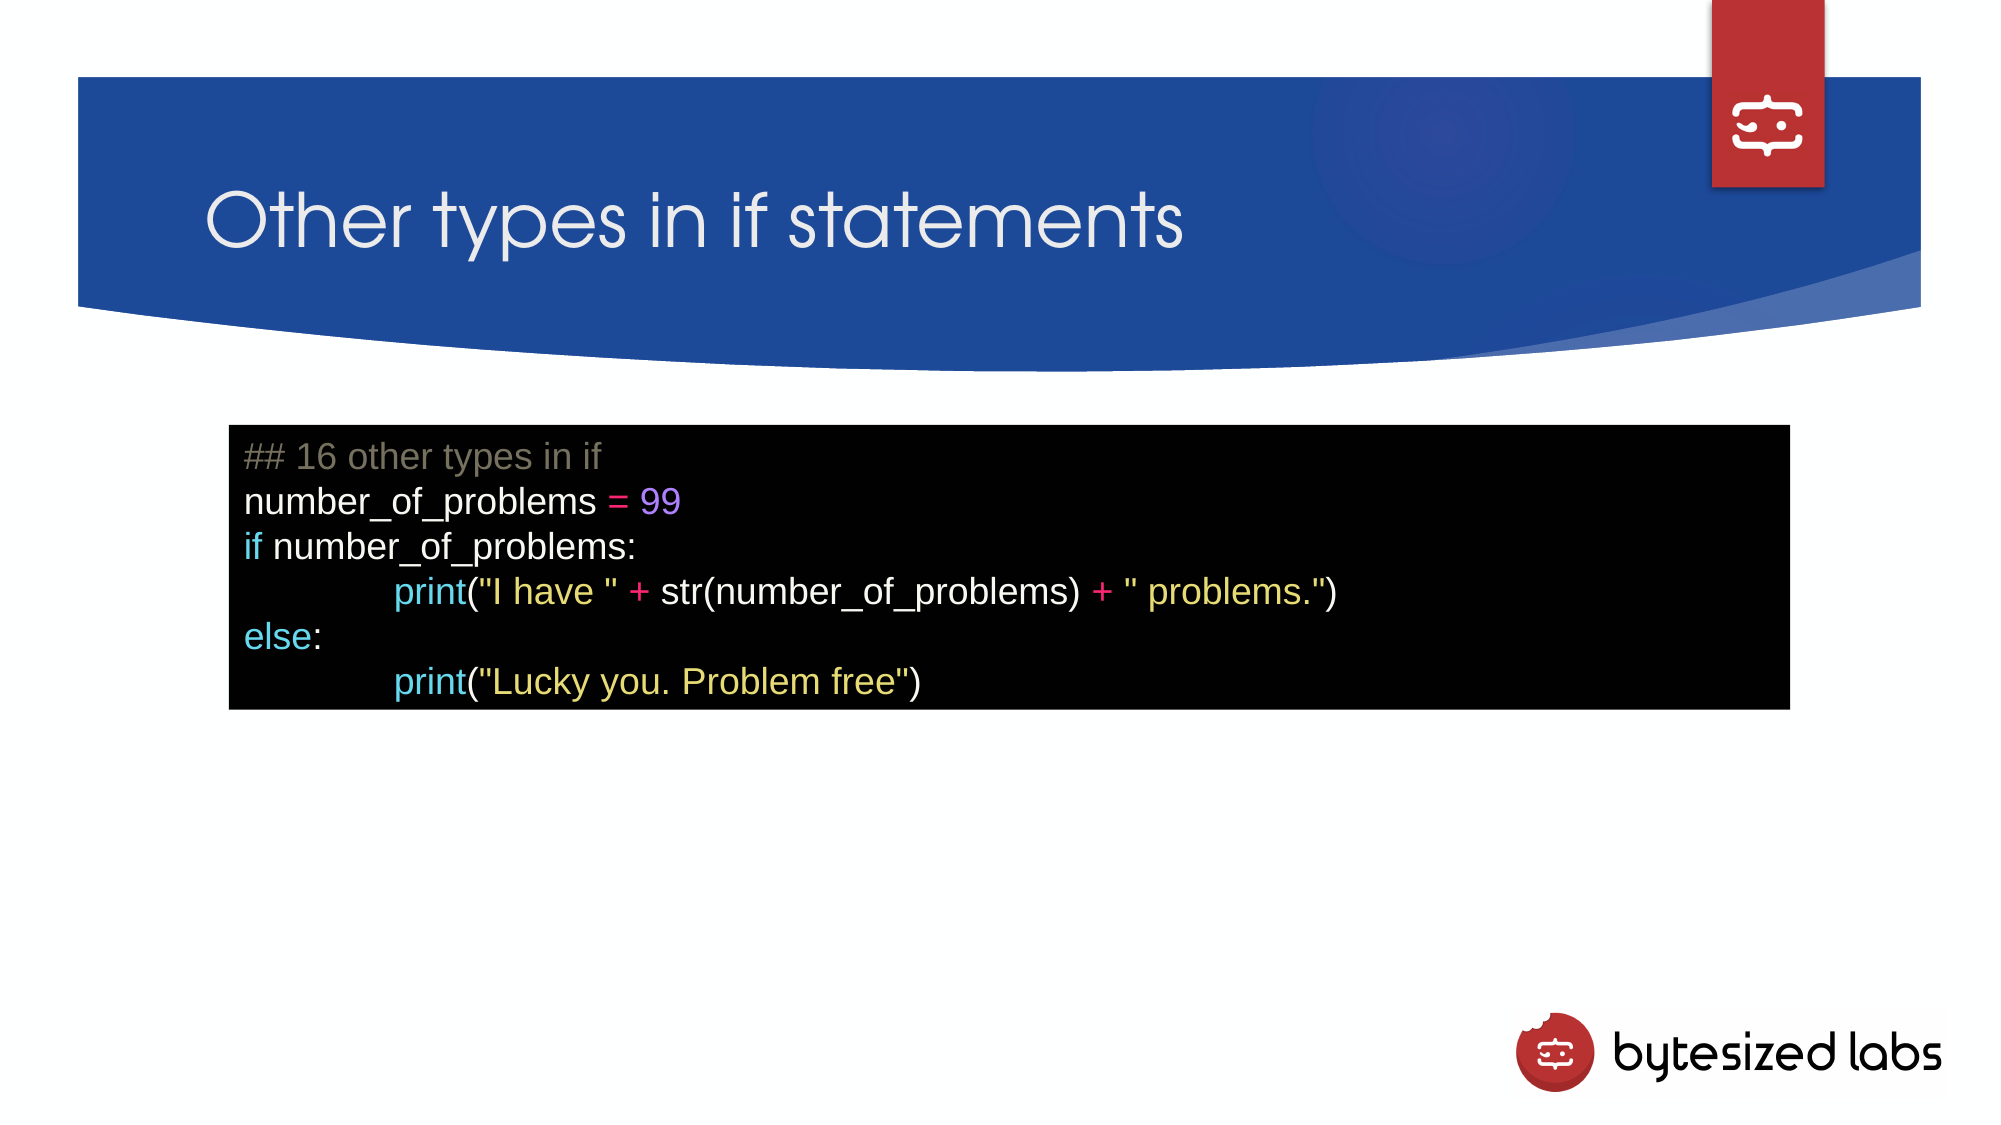

# Other types in if statements
## 16 other types in if
number_of_problems = 99
if number_of_problems:
	print("I have " + str(number_of_problems) + " problems.")
else:
	print("Lucky you. Problem free")